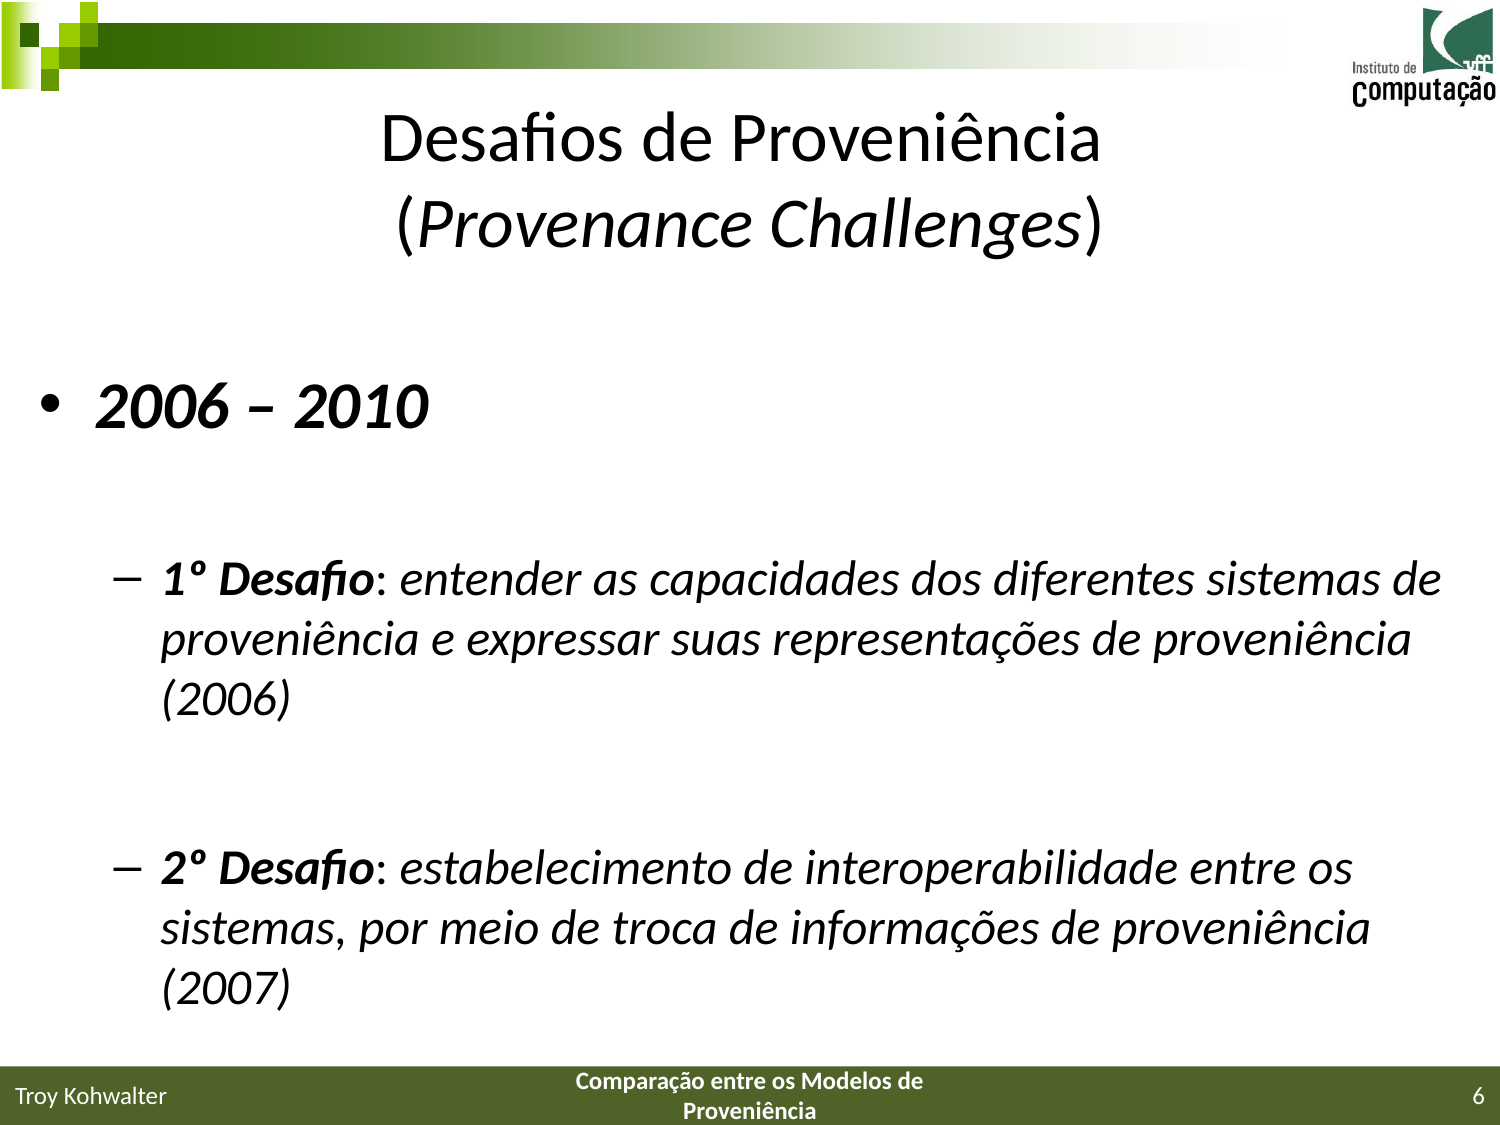

# Desafios de Proveniência (Provenance Challenges)

2006 – 2010

1º Desafio: entender as capacidades dos diferentes sistemas de proveniência e expressar suas representações de proveniência (2006)

2º Desafio: estabelecimento de interoperabilidade entre os sistemas, por meio de troca de informações de proveniência (2007)
Troy Kohwalter
Comparação entre os Modelos de Proveniência
6